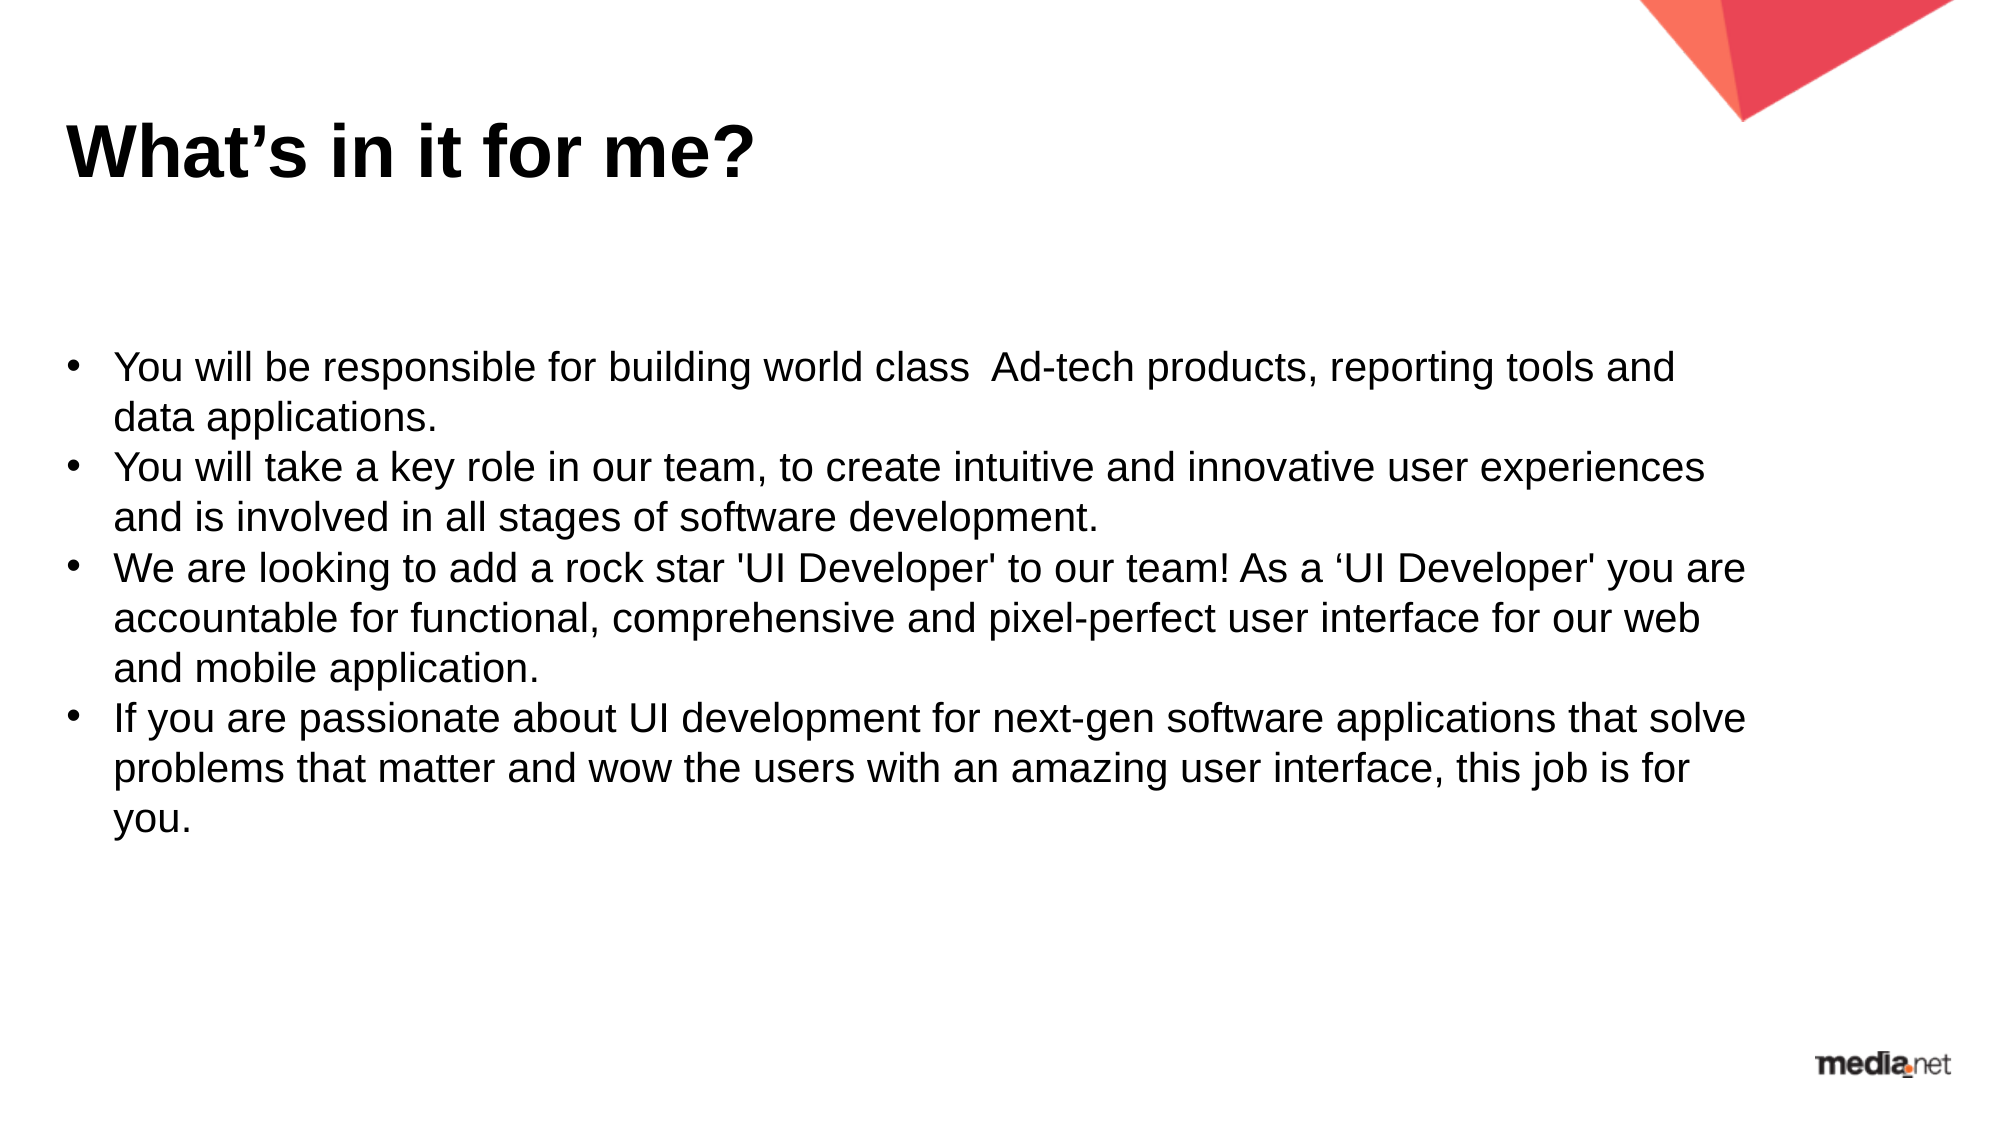

# What’s in it for me?

You will be responsible for building world class  Ad-tech products, reporting tools and data applications.
You will take a key role in our team, to create intuitive and innovative user experiences and is involved in all stages of software development.
We are looking to add a rock star 'UI Developer' to our team! As a ‘UI Developer' you are accountable for functional, comprehensive and pixel-perfect user interface for our web and mobile application.
If you are passionate about UI development for next-gen software applications that solve problems that matter and wow the users with an amazing user interface, this job is for you.